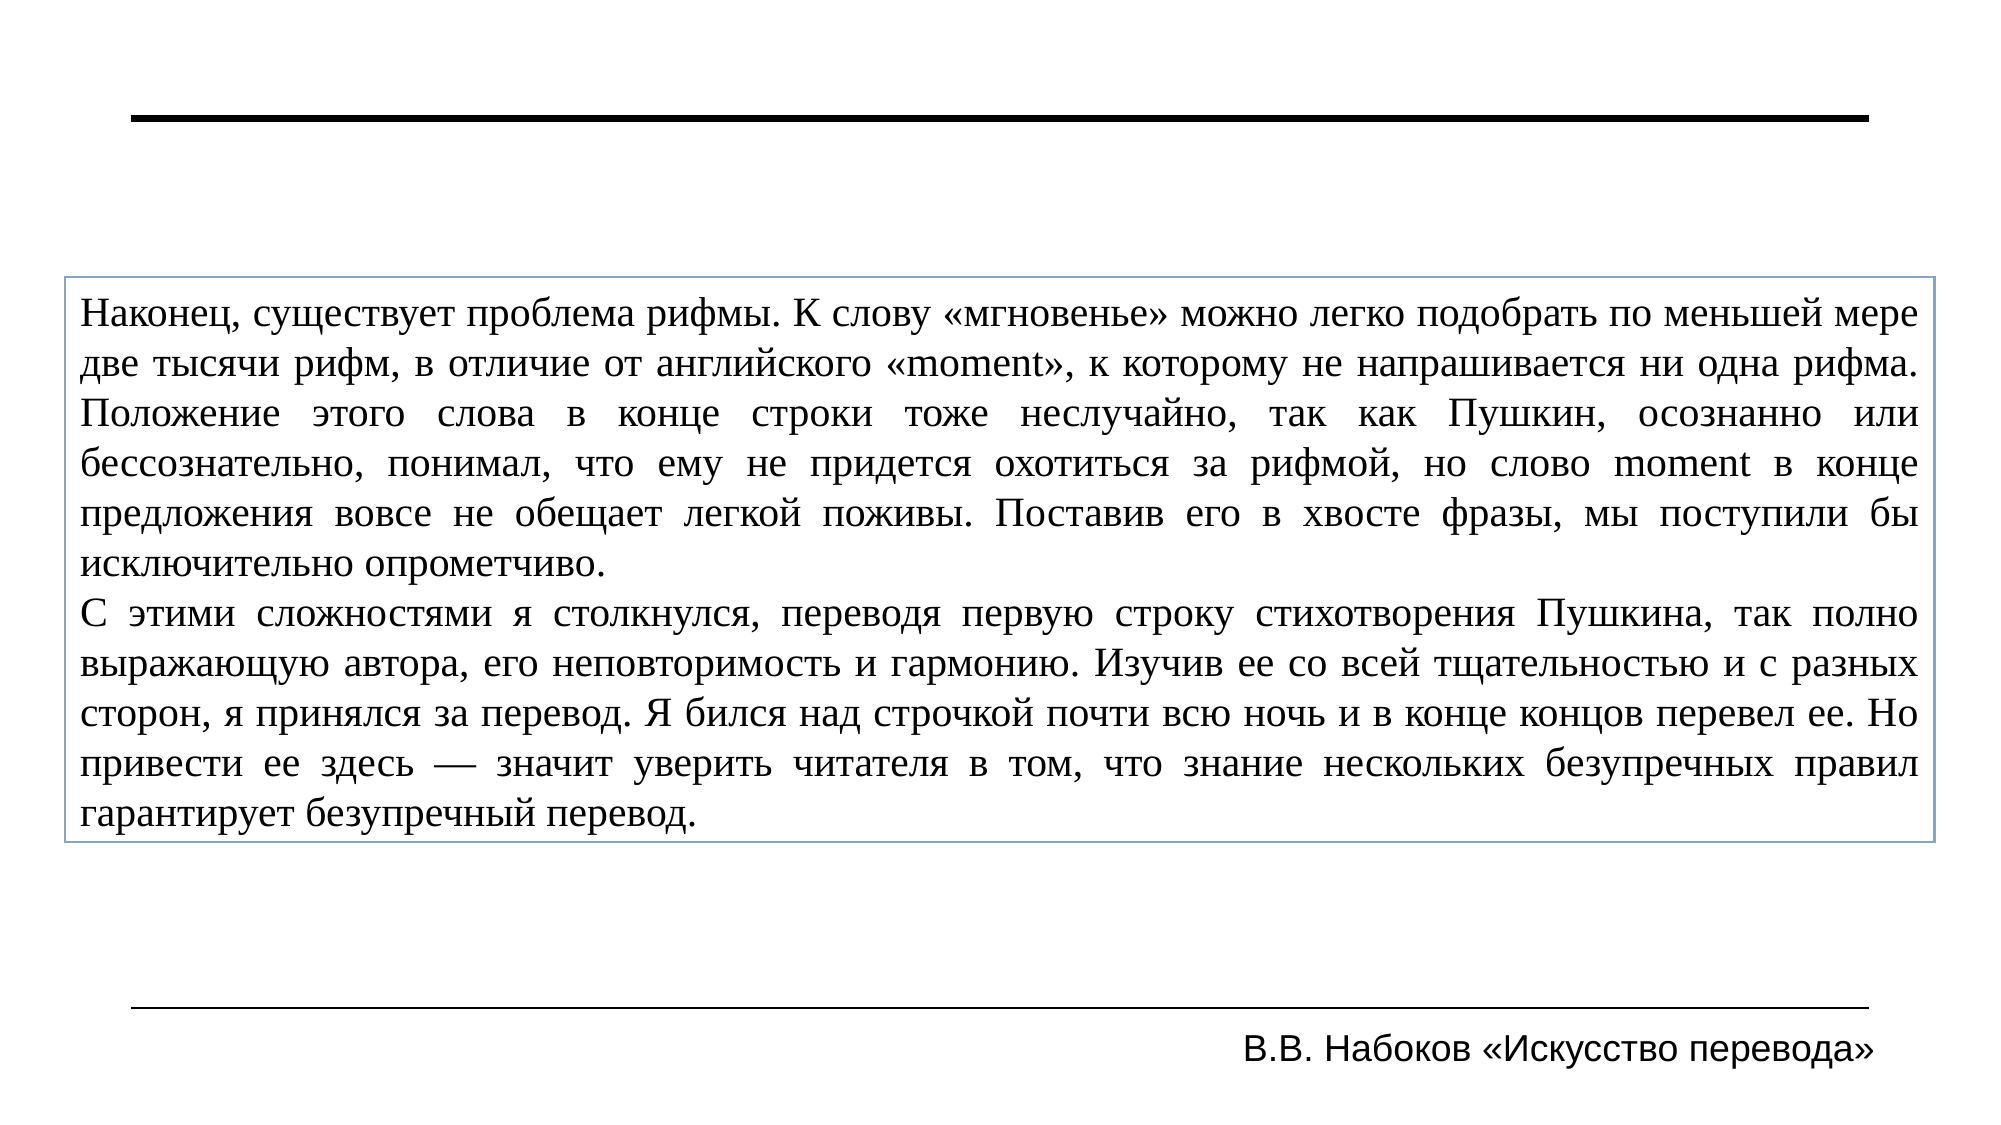

Наконец, существует проблема рифмы. К слову «мгновенье» можно легко подобрать по меньшей мере две тысячи рифм, в отличие от английского «moment», к которому не напрашивается ни одна рифма. Положение этого слова в конце строки тоже неслучайно, так как Пушкин, осознанно или бессознательно, понимал, что ему не придется охотиться за рифмой, но слово moment в конце предложения вовсе не обещает легкой поживы. Поставив его в хвосте фразы, мы поступили бы исключительно опрометчиво.
С этими сложностями я столкнулся, переводя первую строку стихотворения Пушкина, так полно выражающую автора, его неповторимость и гармонию. Изучив ее со всей тщательностью и с разных сторон, я принялся за перевод. Я бился над строчкой почти всю ночь и в конце концов перевел ее. Но привести ее здесь — значит уверить читателя в том, что знание нескольких безупречных правил гарантирует безупречный перевод.
В.В. Набоков «Искусство перевода»